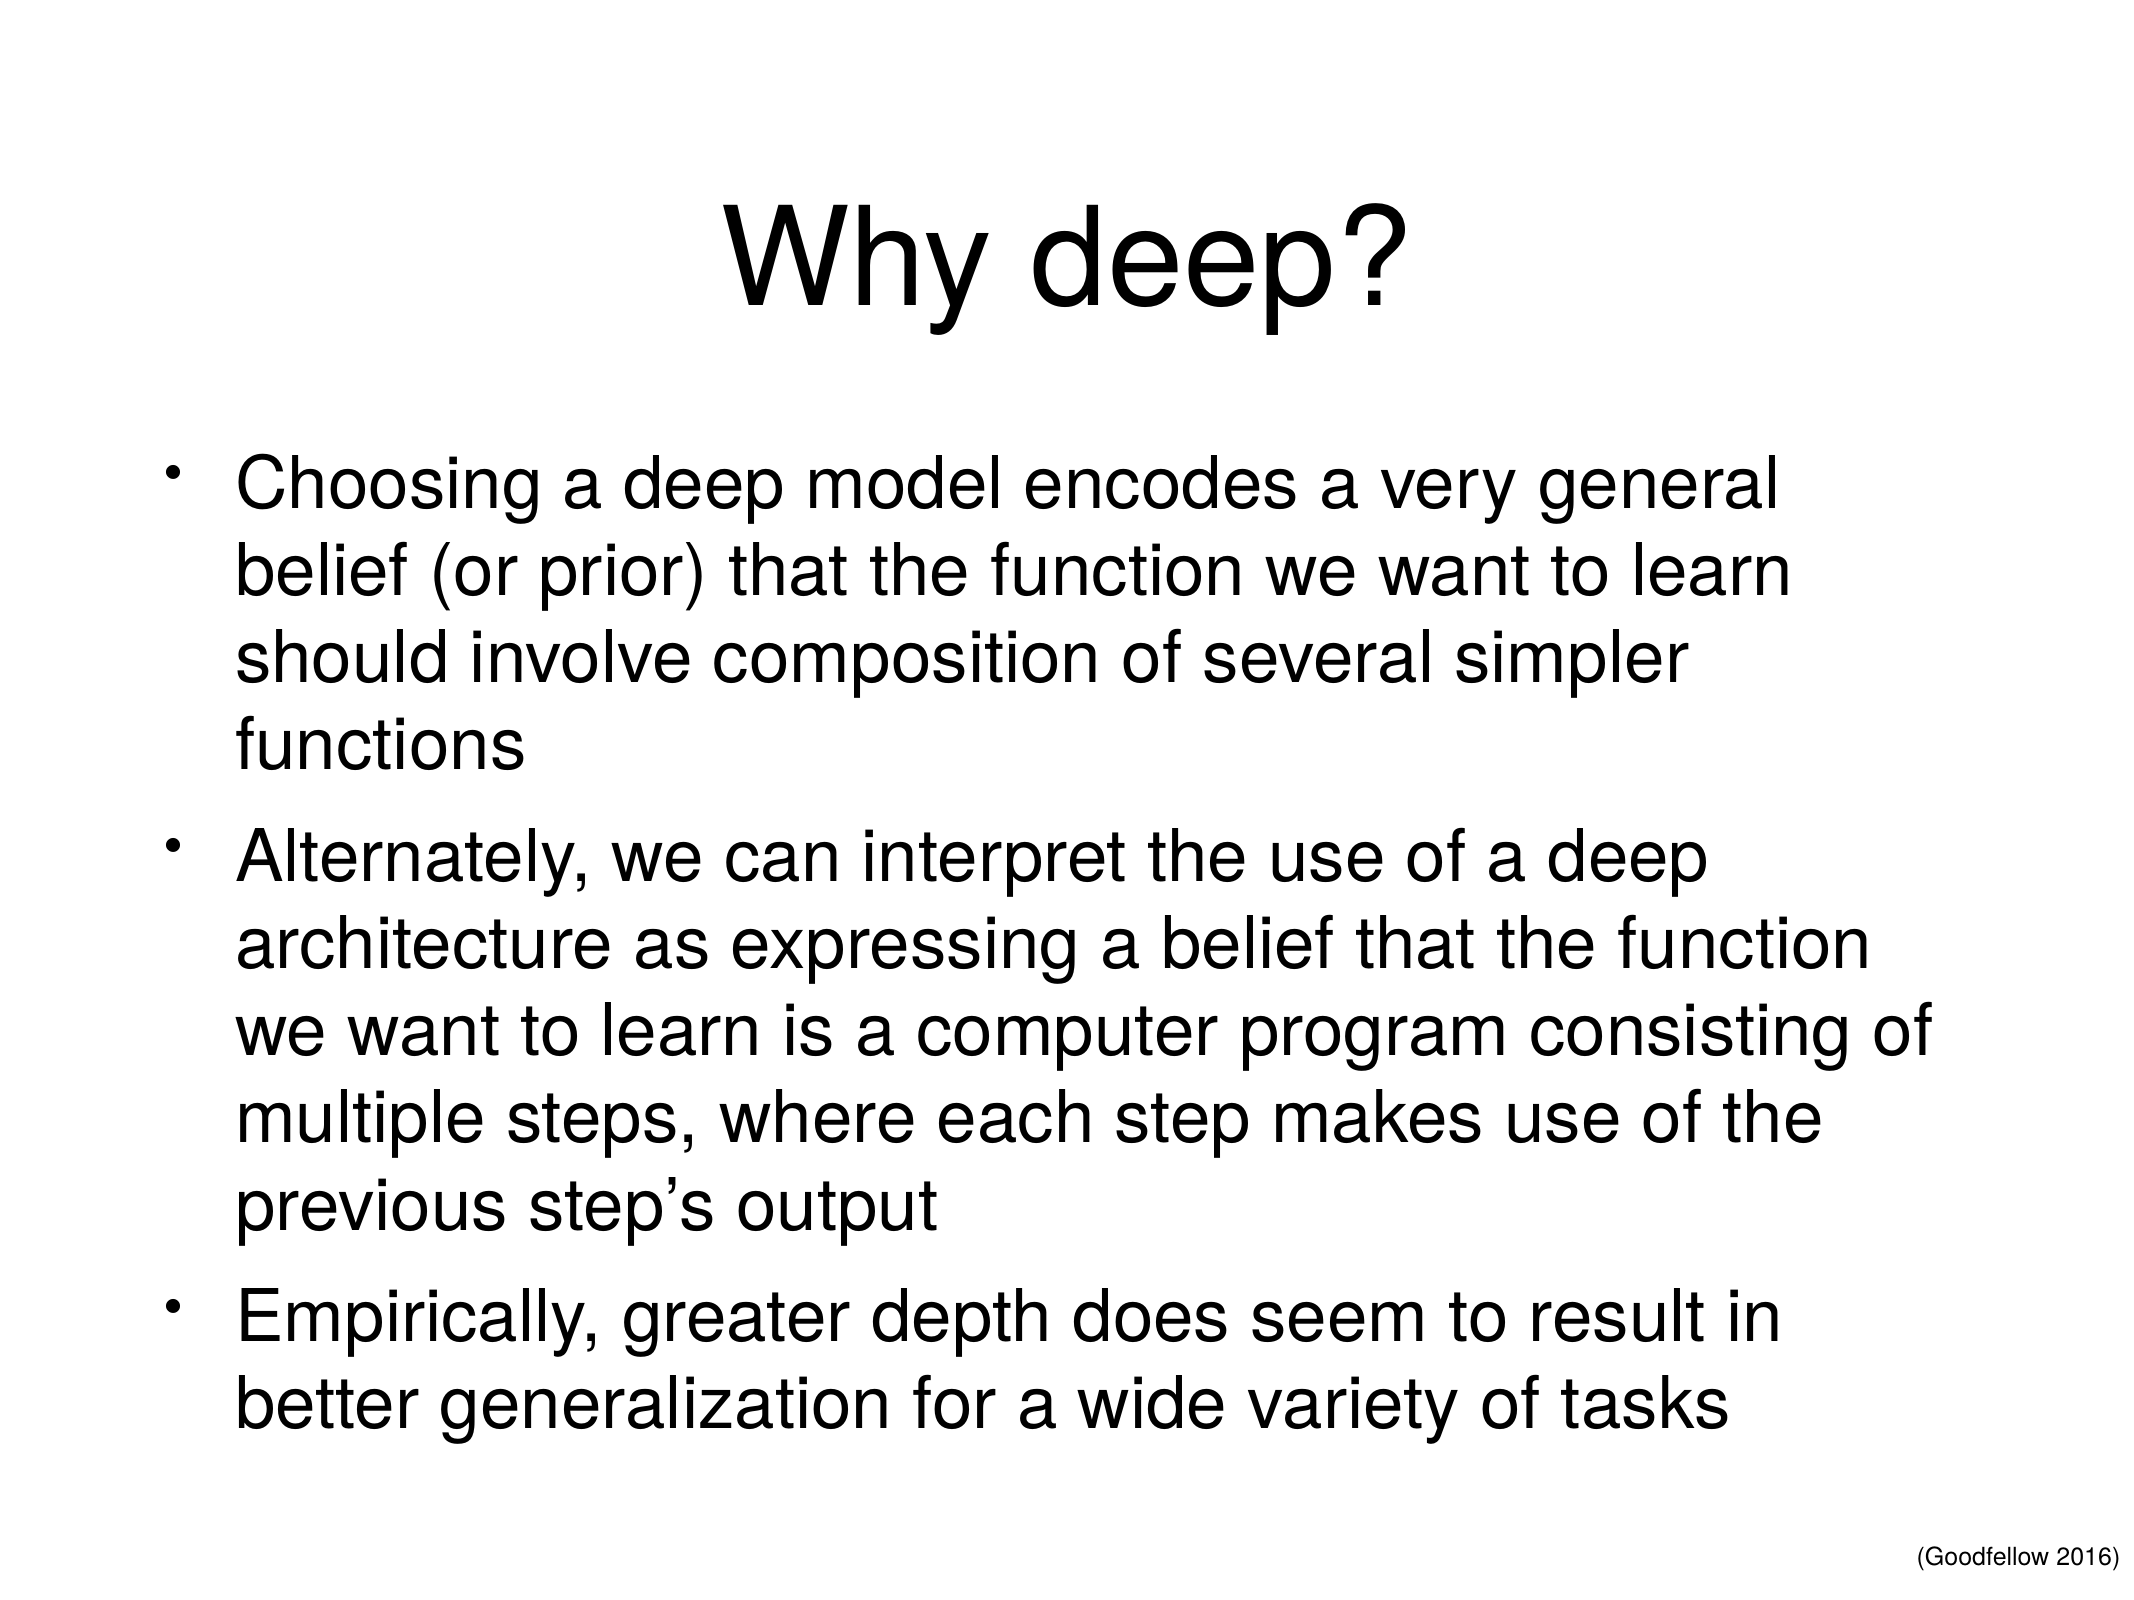

# Why deep?
Choosing a deep model encodes a very general belief (or prior) that the function we want to learn should involve composition of several simpler functions
Alternately, we can interpret the use of a deep architecture as expressing a belief that the function we want to learn is a computer program consisting of multiple steps, where each step makes use of the previous step’s output
Empirically, greater depth does seem to result in better generalization for a wide variety of tasks